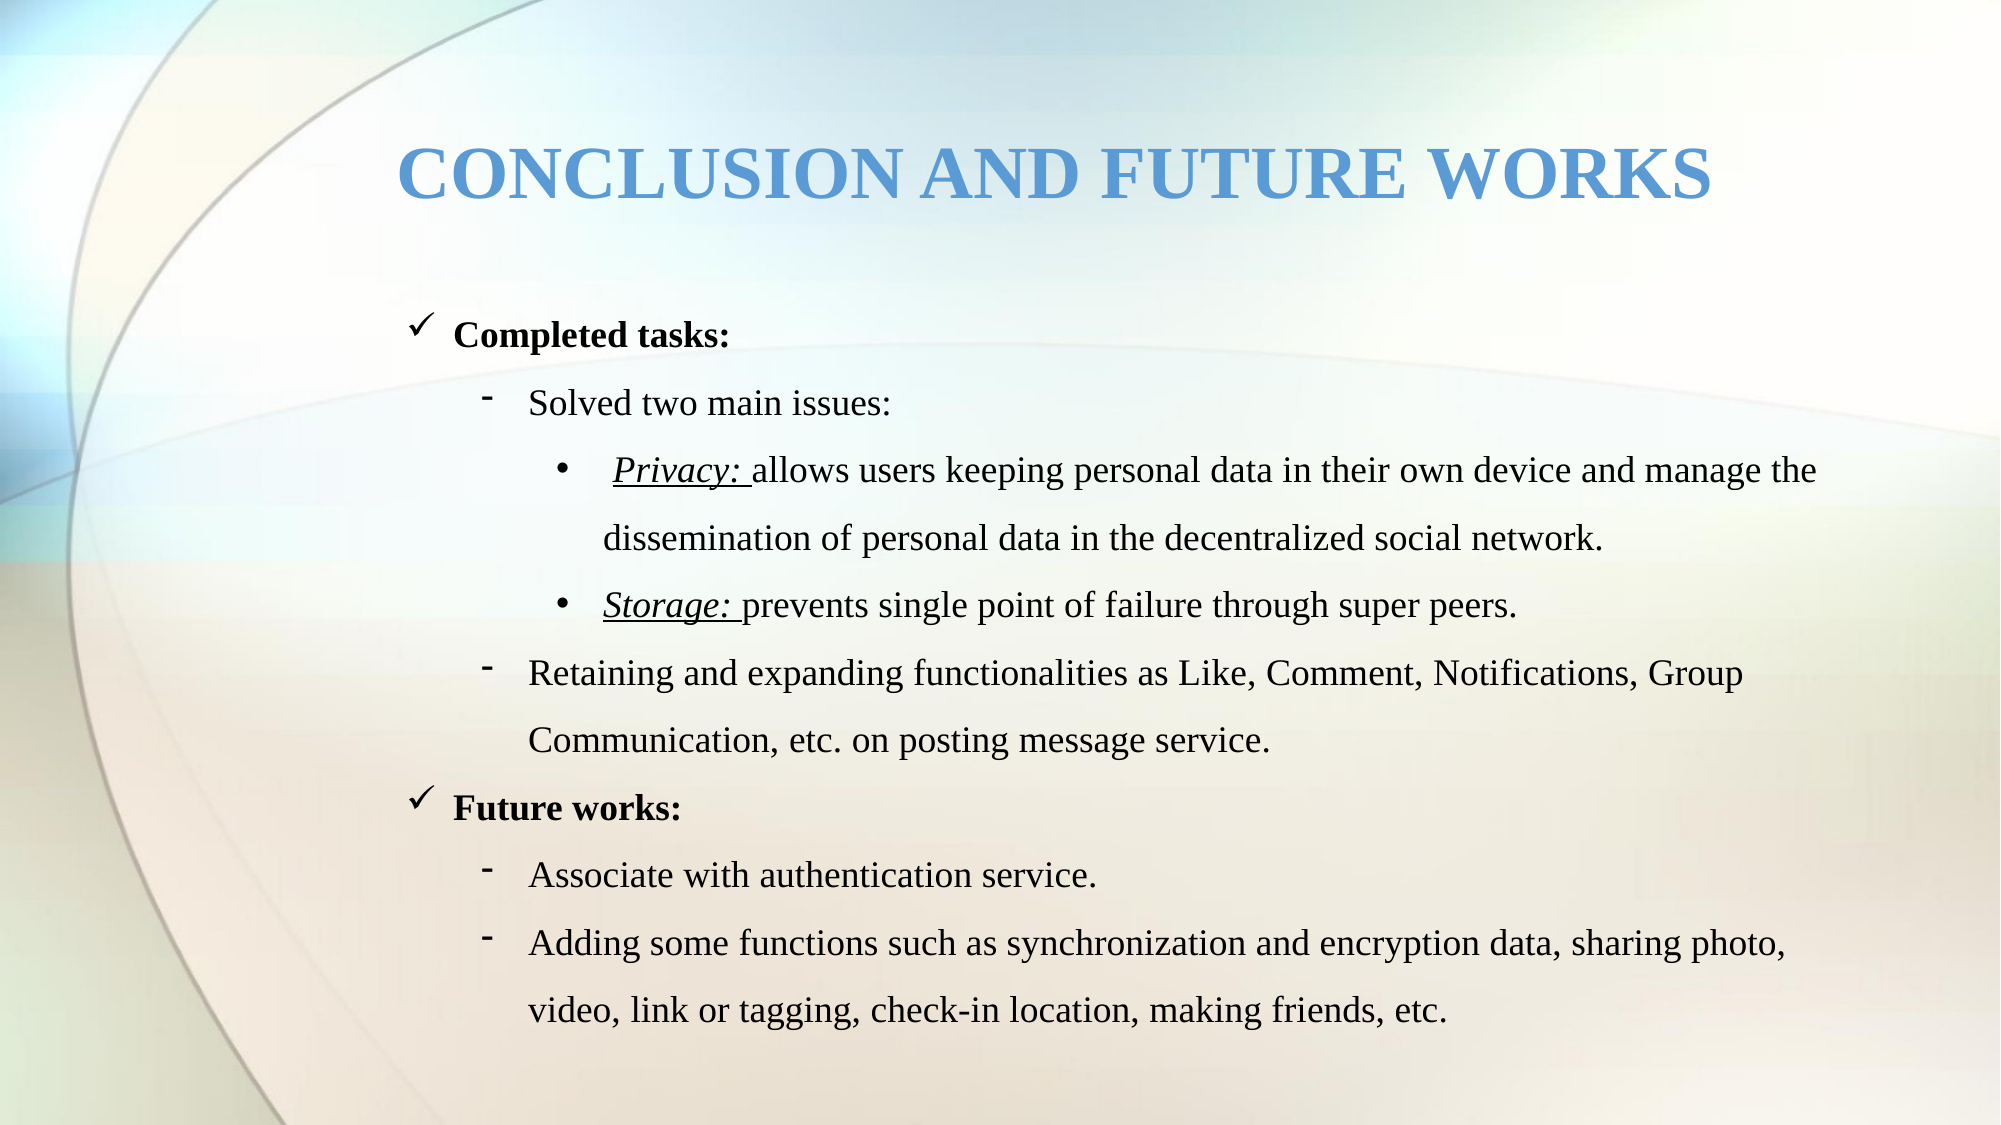

CONCLUSION AND FUTURE WORKS
Completed tasks:
Solved two main issues:
 Privacy: allows users keeping personal data in their own device and manage the dissemination of personal data in the decentralized social network.
Storage: prevents single point of failure through super peers.
Retaining and expanding functionalities as Like, Comment, Notifications, Group Communication, etc. on posting message service.
Future works:
Associate with authentication service.
Adding some functions such as synchronization and encryption data, sharing photo, video, link or tagging, check-in location, making friends, etc.